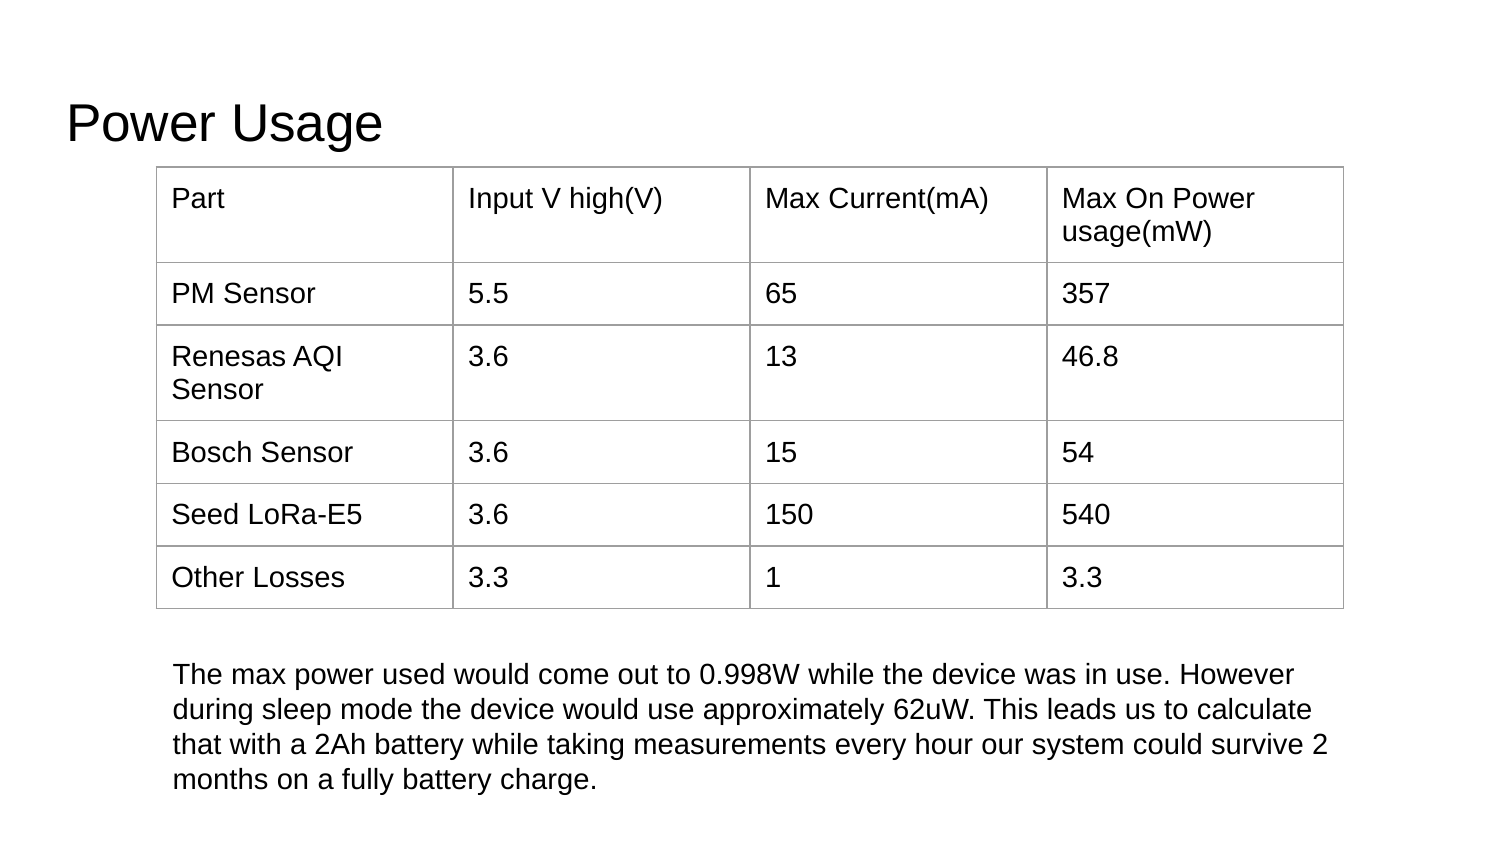

# Power Usage
| Part | Input V high(V) | Max Current(mA) | Max On Power usage(mW) |
| --- | --- | --- | --- |
| PM Sensor | 5.5 | 65 | 357 |
| Renesas AQI Sensor | 3.6 | 13 | 46.8 |
| Bosch Sensor | 3.6 | 15 | 54 |
| Seed LoRa-E5 | 3.6 | 150 | 540 |
| Other Losses | 3.3 | 1 | 3.3 |
The max power used would come out to 0.998W while the device was in use. However during sleep mode the device would use approximately 62uW. This leads us to calculate that with a 2Ah battery while taking measurements every hour our system could survive 2 months on a fully battery charge.